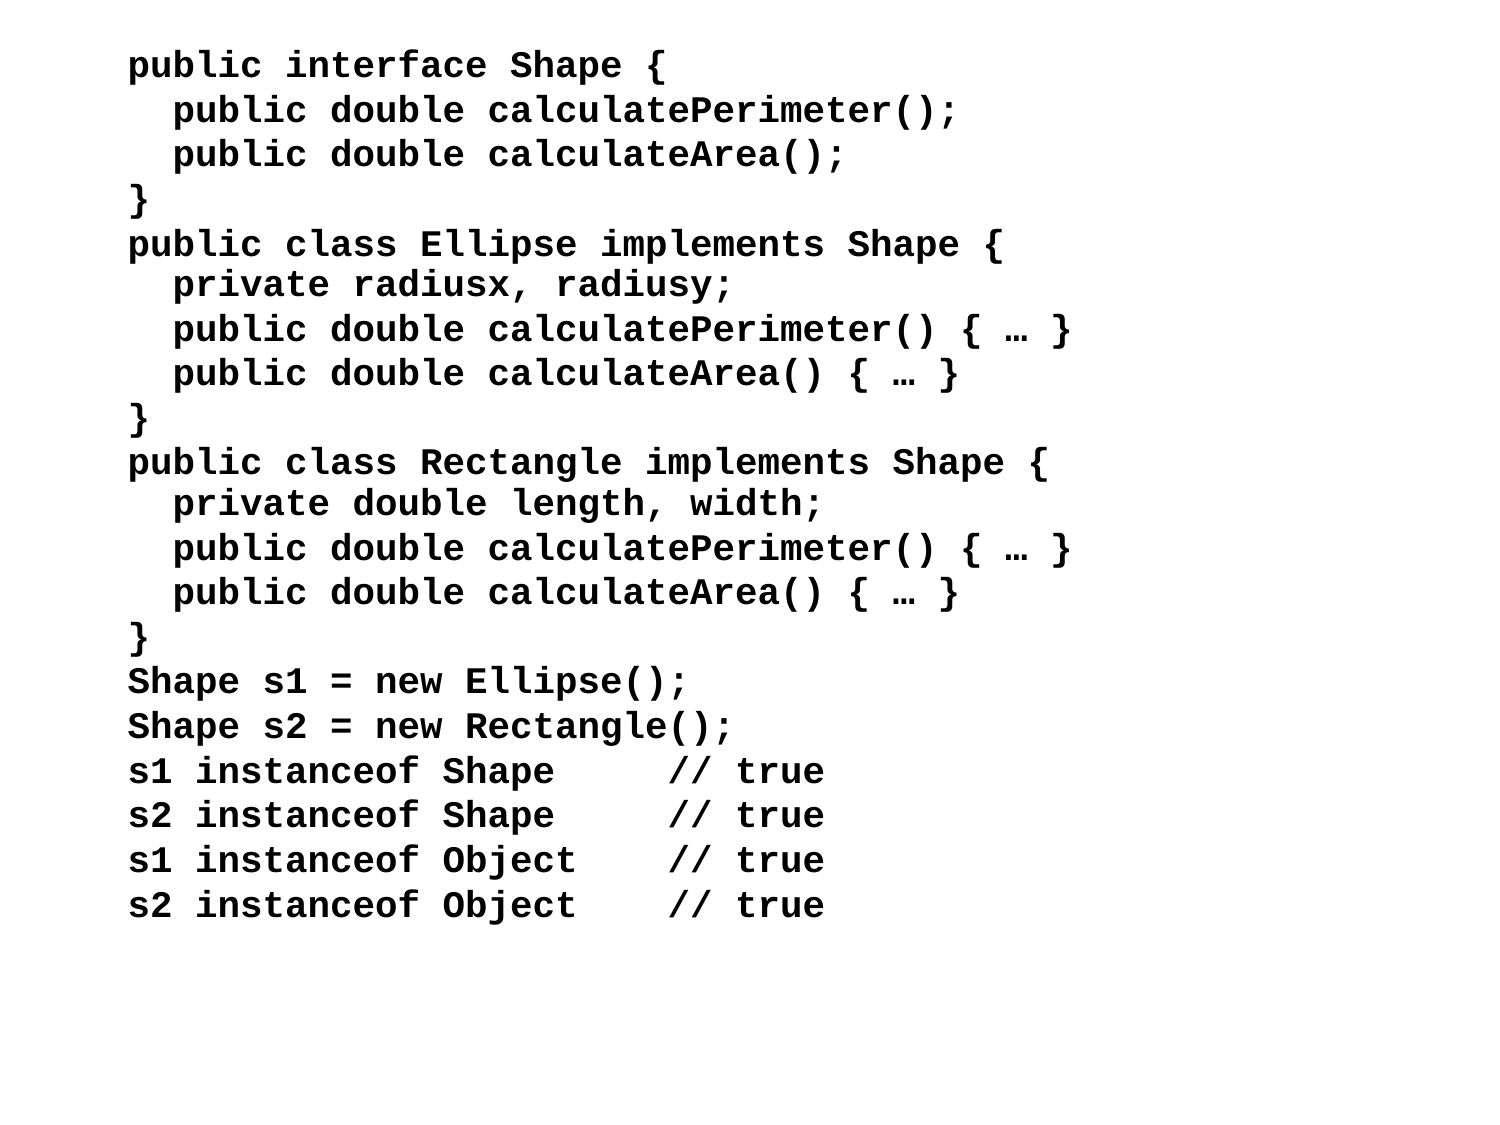

public interface Shape {
  public double calculatePerimeter();
  public double calculateArea();
}
public class Ellipse implements Shape {
  private radiusx, radiusy;
  public double calculatePerimeter() { … }
  public double calculateArea() { … }
}
public class Rectangle implements Shape {
  private double length, width;
  public double calculatePerimeter() { … }
  public double calculateArea() { … }
}
Shape s1 = new Ellipse();
Shape s2 = new Rectangle();
s1 instanceof Shape     // true
s2 instanceof Shape     // true
s1 instanceof Object    // true
s2 instanceof Object    // true